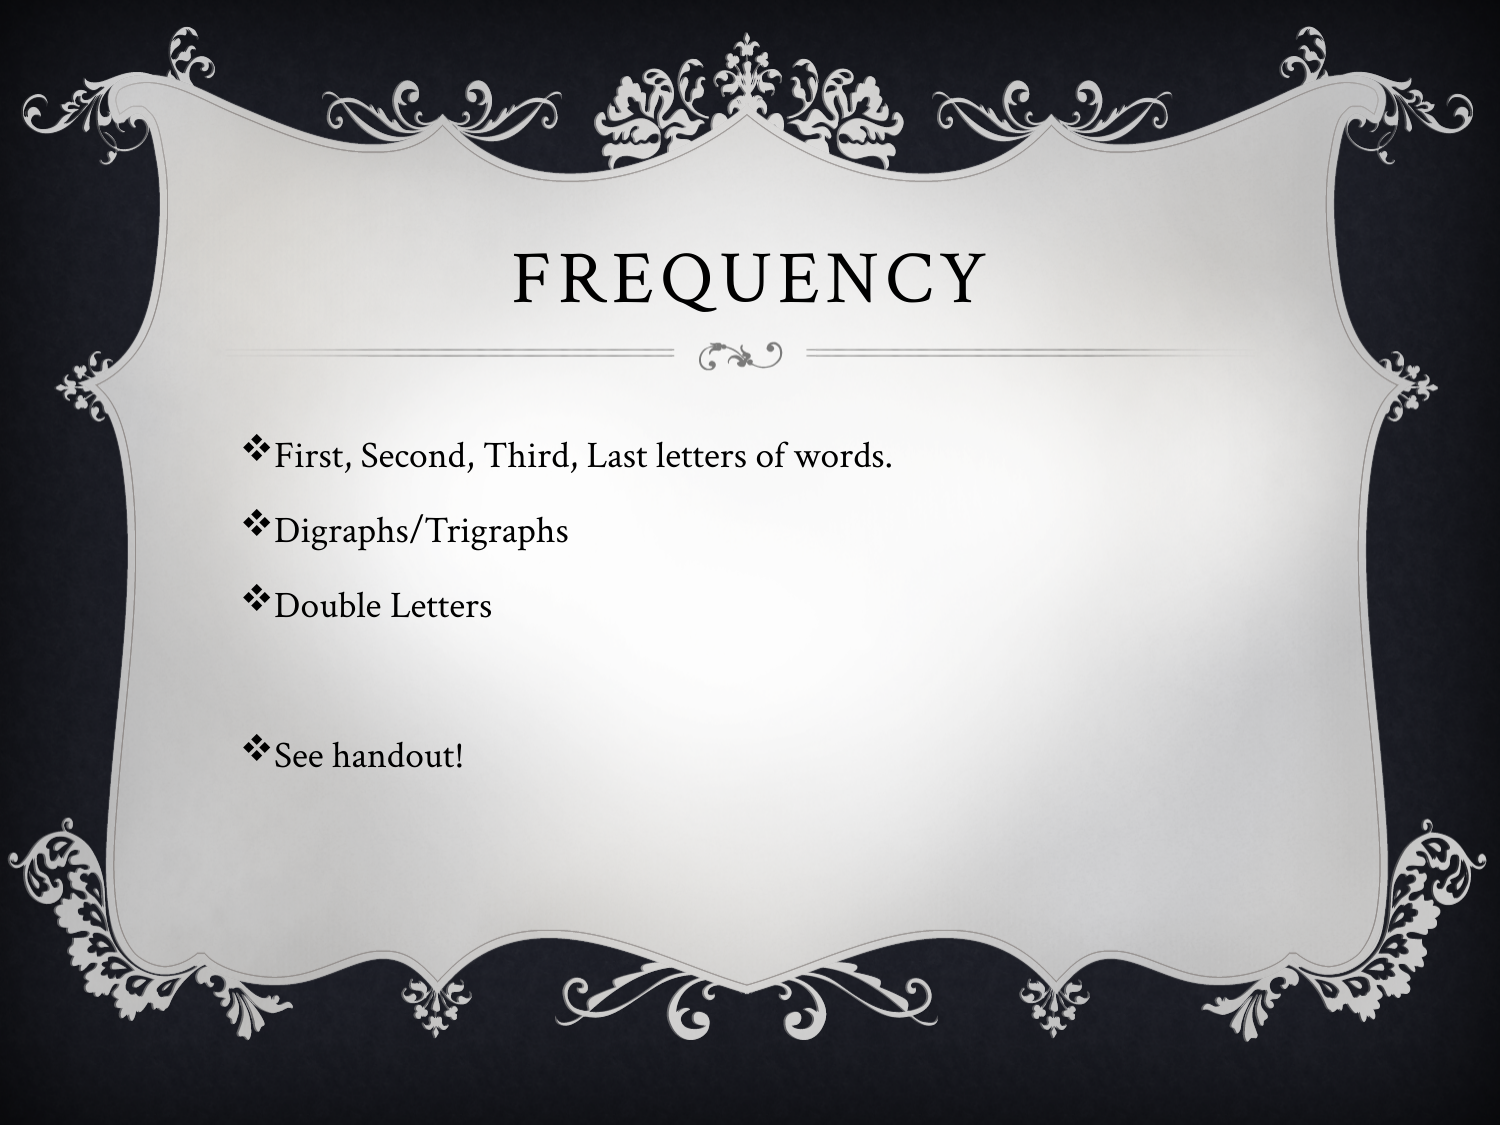

# Frequency
First, Second, Third, Last letters of words.
Digraphs/Trigraphs
Double Letters

See handout!